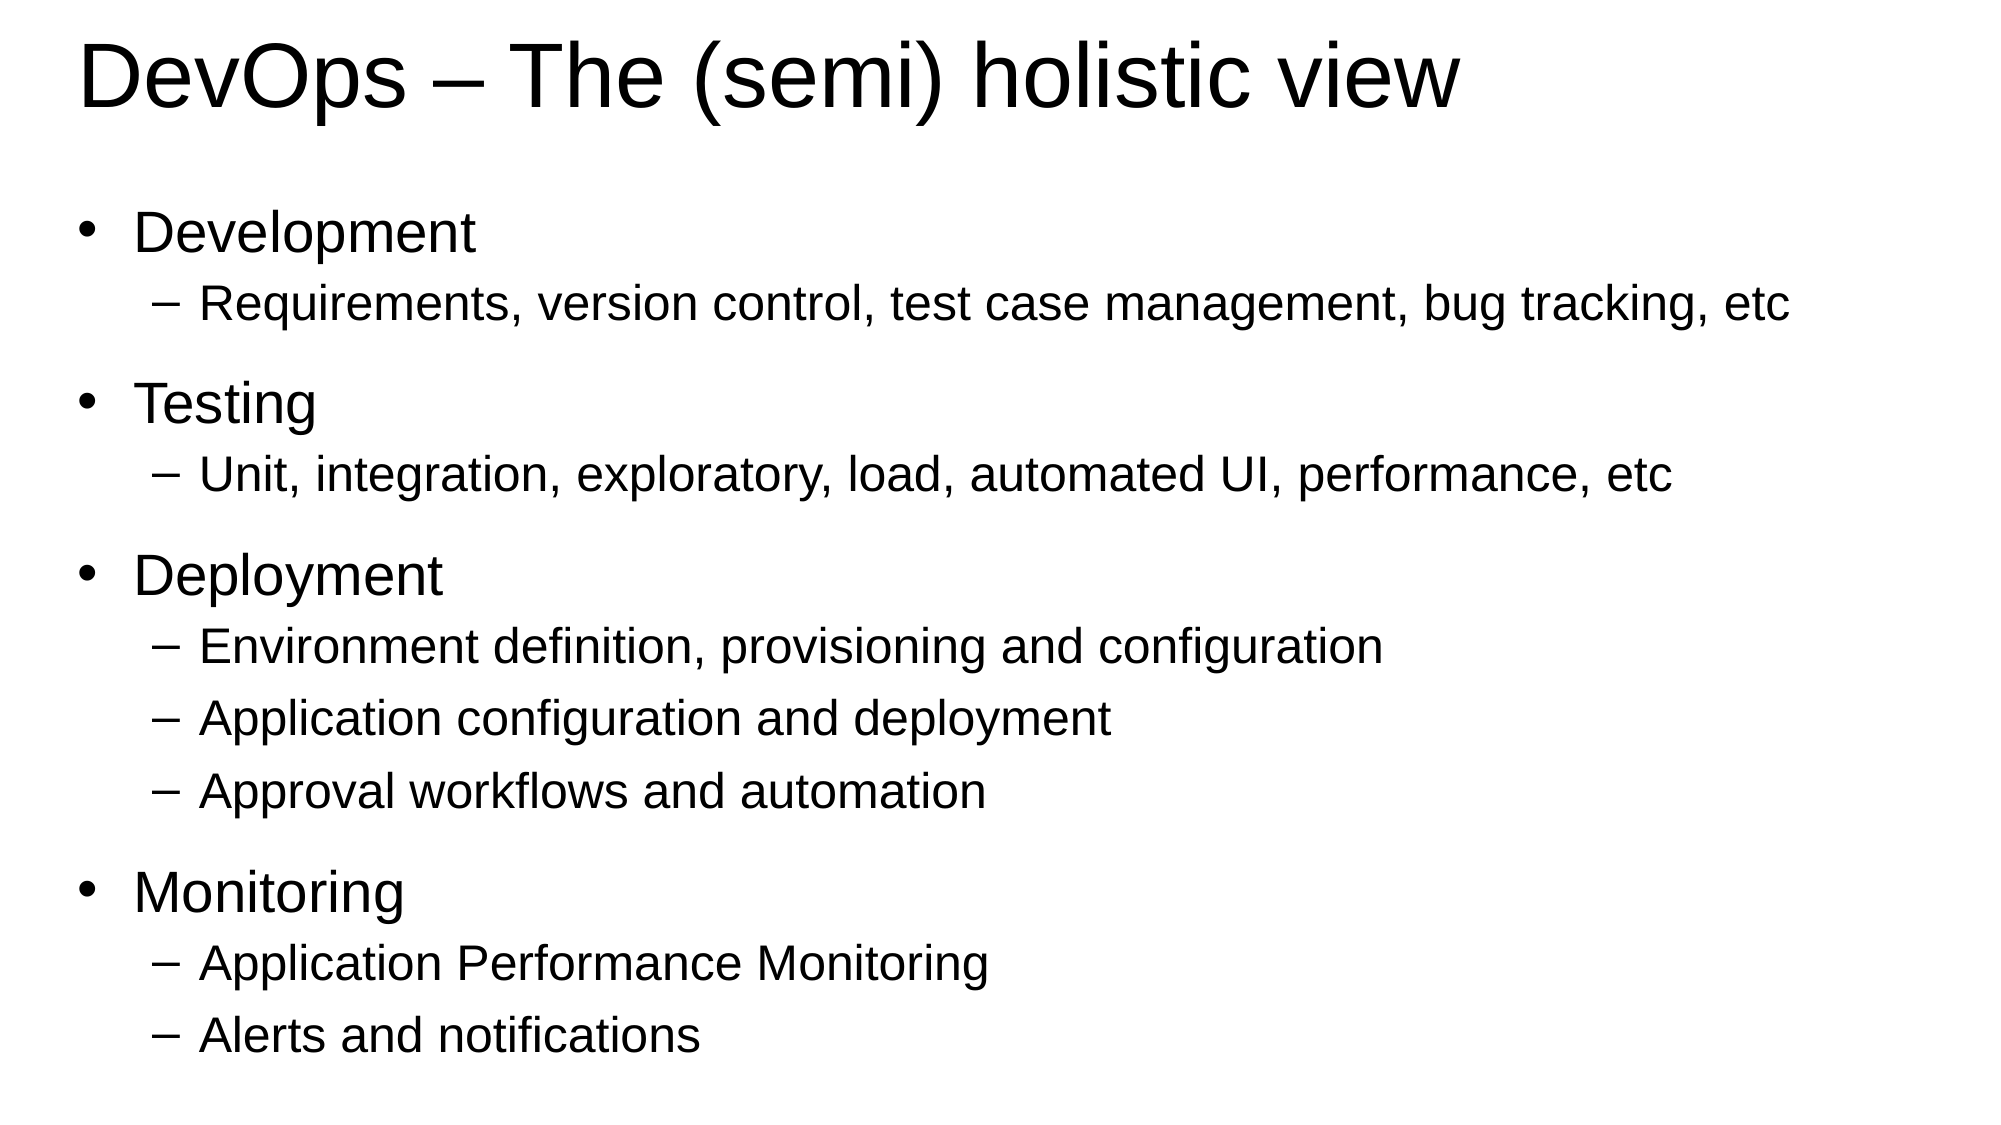

# DevOps – The (semi) holistic view
Development
Requirements, version control, test case management, bug tracking, etc
Testing
Unit, integration, exploratory, load, automated UI, performance, etc
Deployment
Environment definition, provisioning and configuration
Application configuration and deployment
Approval workflows and automation
Monitoring
Application Performance Monitoring
Alerts and notifications